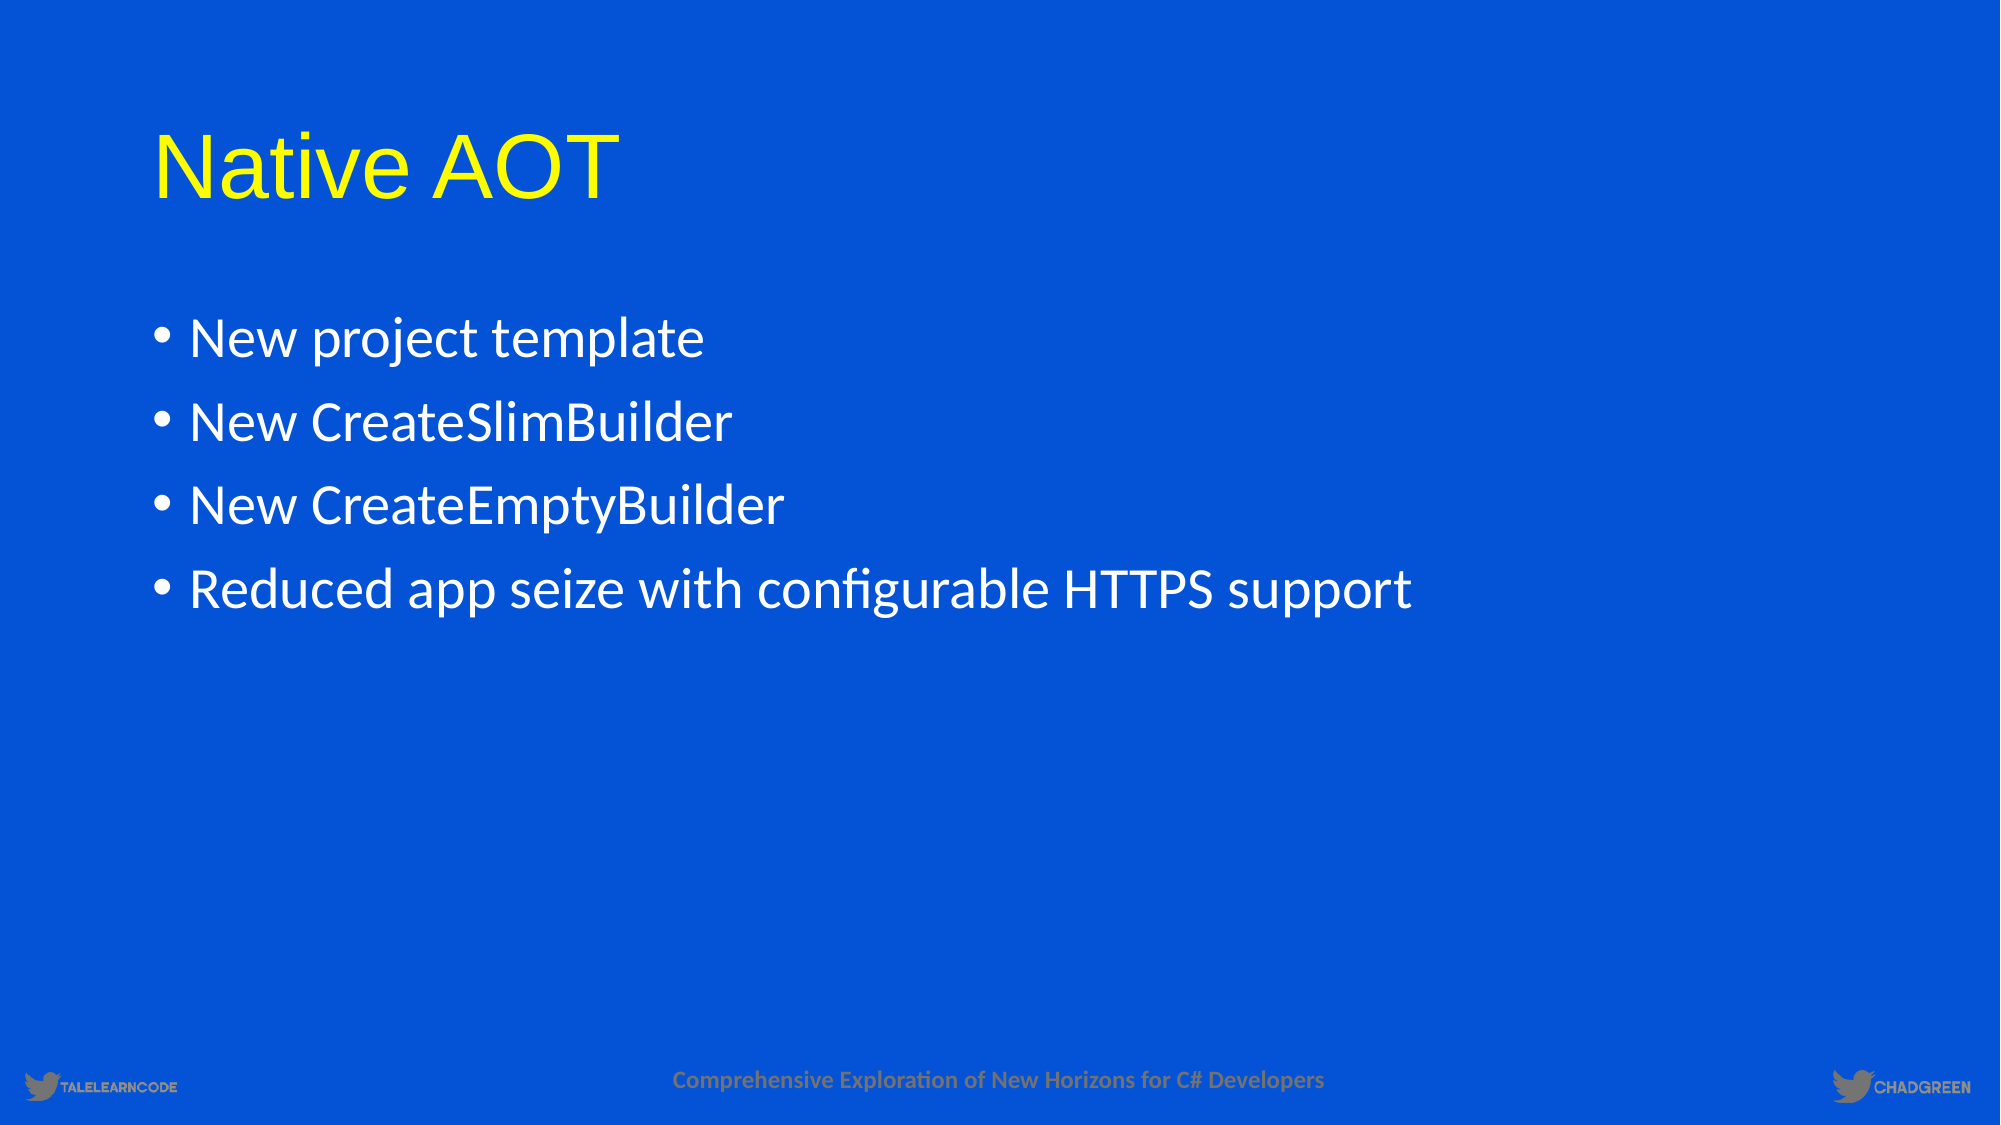

# Native AOT
New project template
New CreateSlimBuilder
New CreateEmptyBuilder
Reduced app seize with configurable HTTPS support